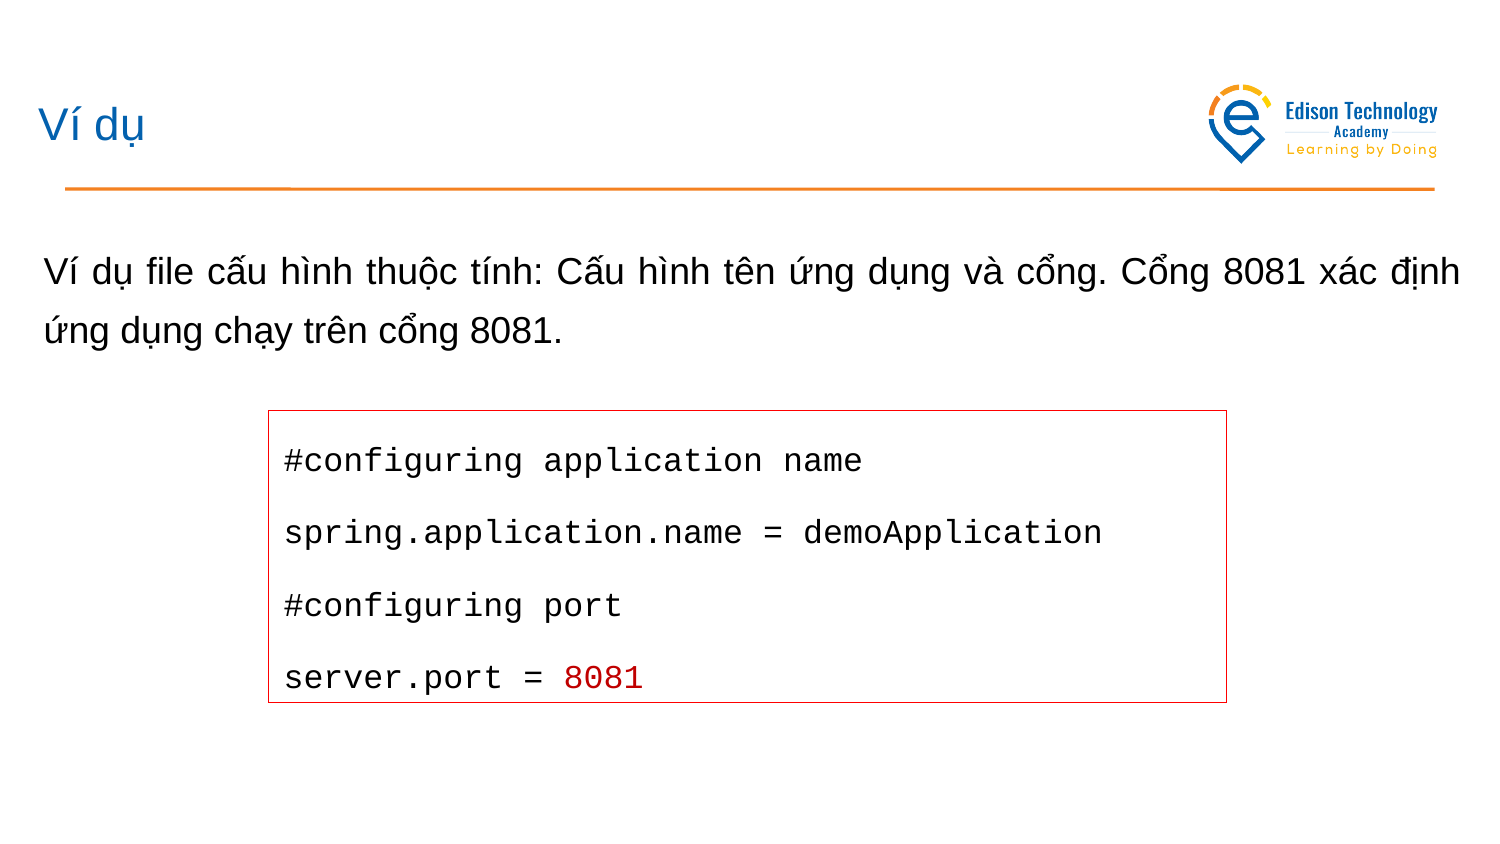

# Ví dụ
Ví dụ file cấu hình thuộc tính: Cấu hình tên ứng dụng và cổng. Cổng 8081 xác định ứng dụng chạy trên cổng 8081.
#configuring application name
spring.application.name = demoApplication
#configuring port
server.port = 8081